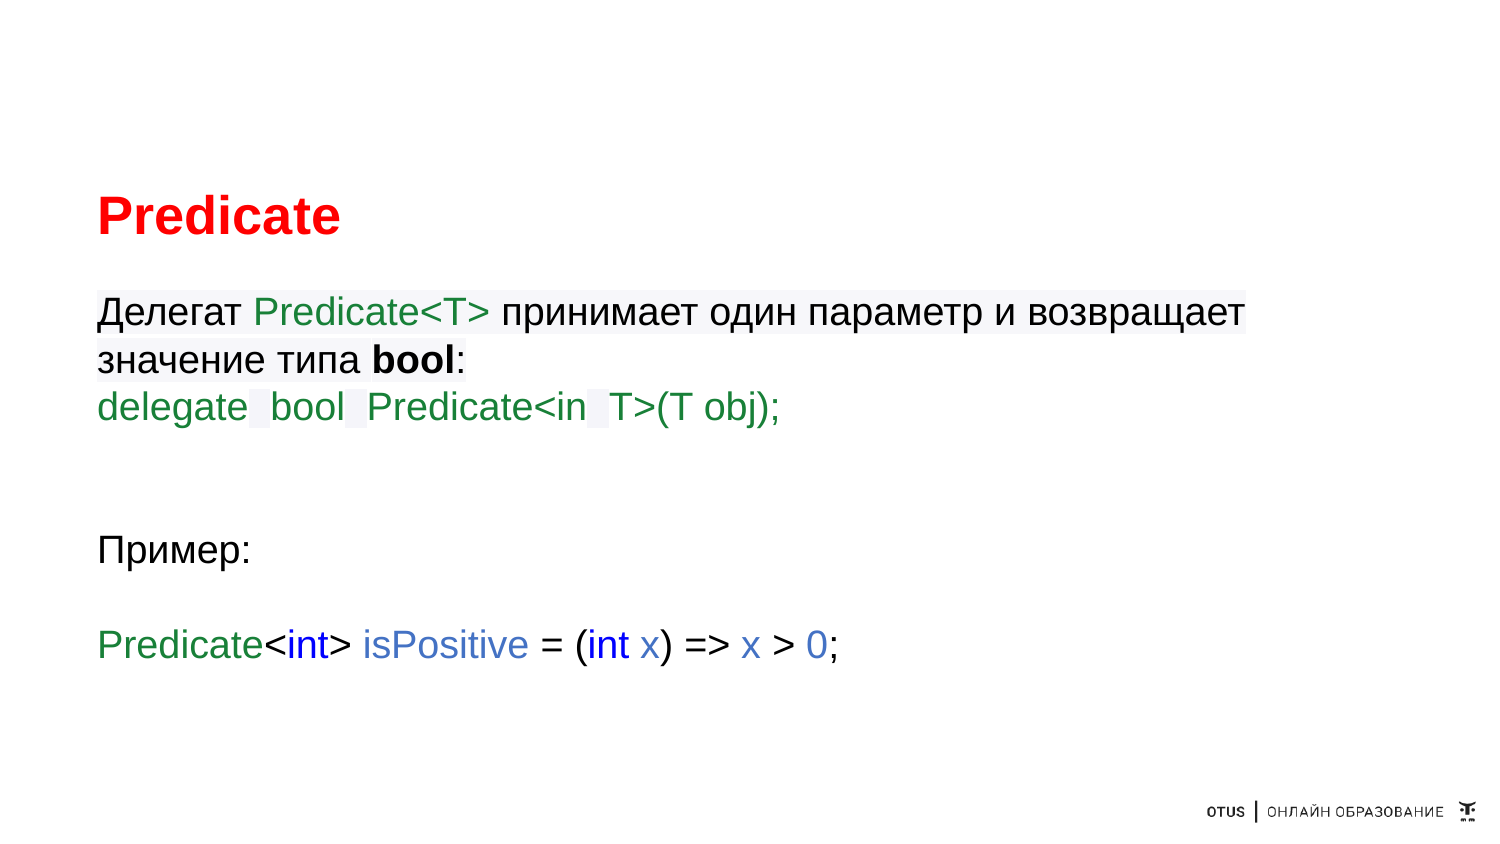

Predicate

Делегат Predicate<T> принимает один параметр и возвращает значение типа bool:
delegate bool Predicate<in T>(T obj);

Пример:

Predicate<int> isPositive = (int x) => x > 0;